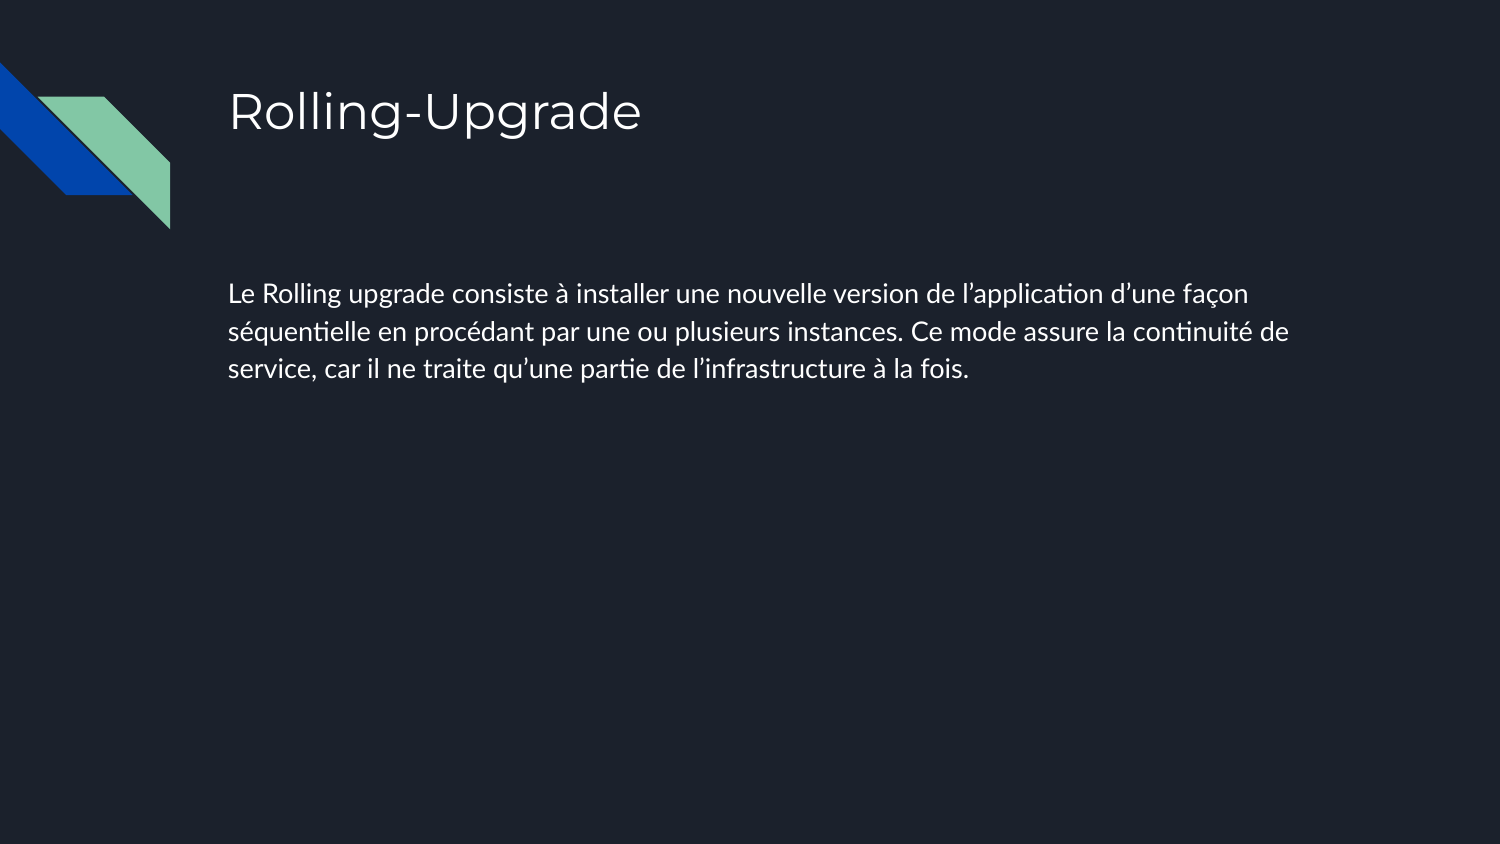

# Rolling-Upgrade
Le Rolling upgrade consiste à installer une nouvelle version de l’application d’une façon séquentielle en procédant par une ou plusieurs instances. Ce mode assure la continuité de service, car il ne traite qu’une partie de l’infrastructure à la fois.